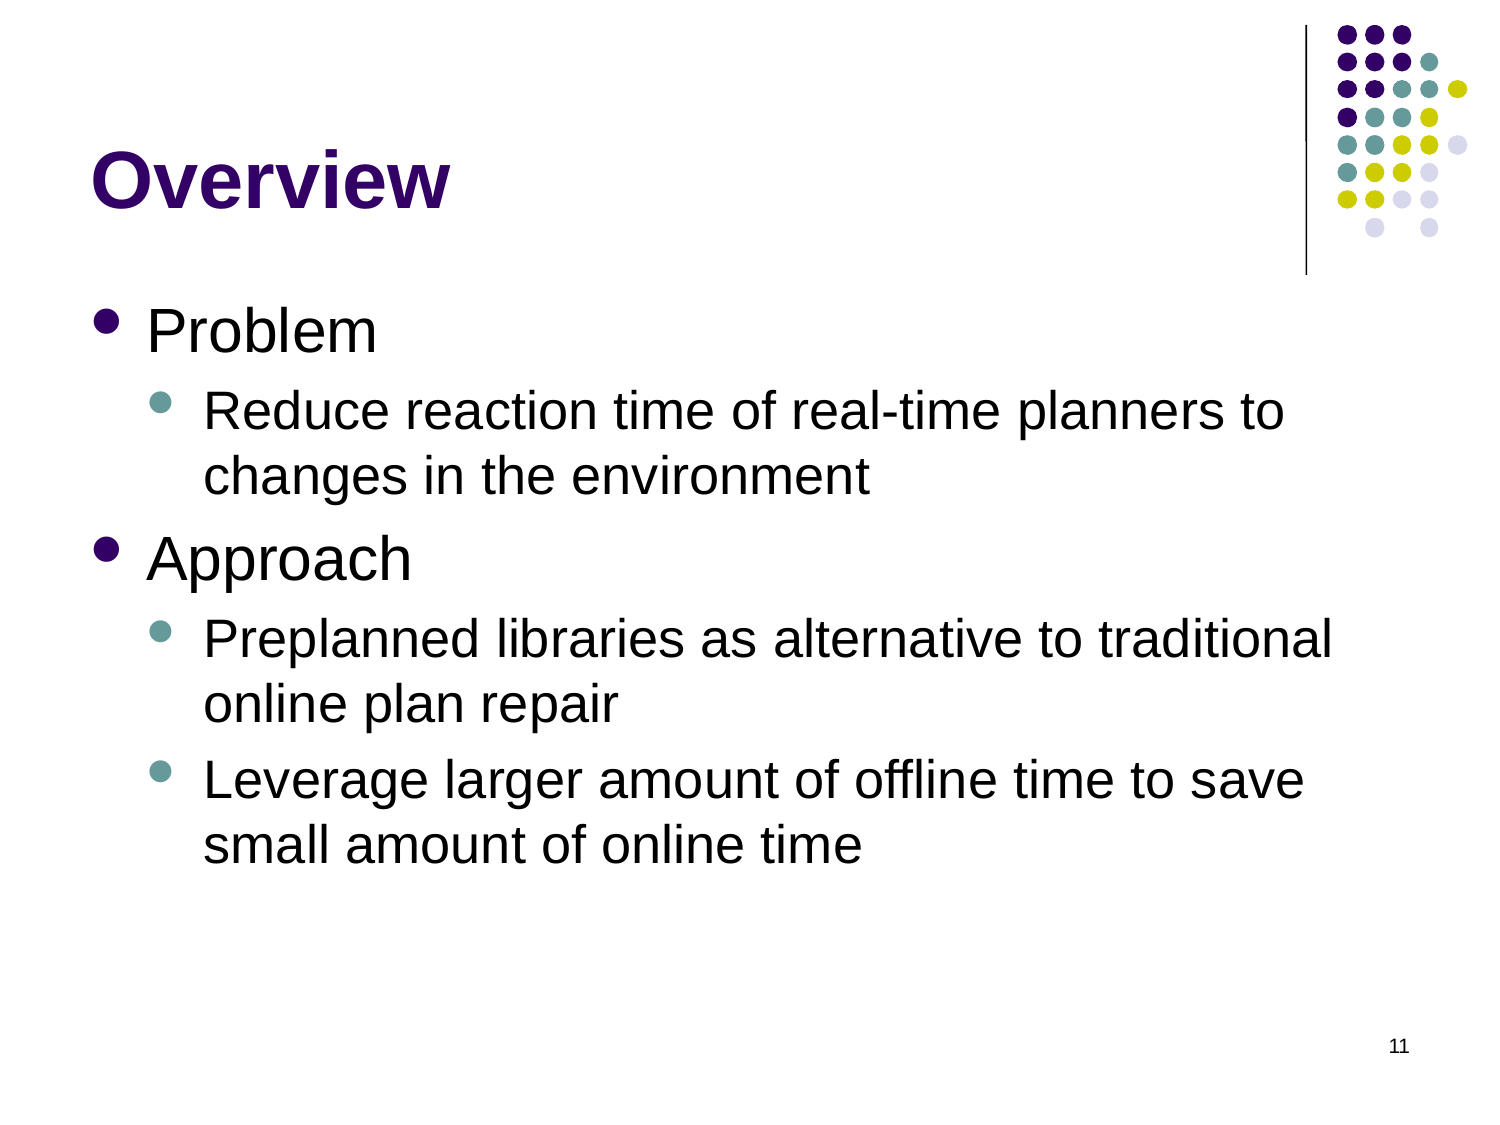

# Overview
Problem
Reduce reaction time of real-time planners to changes in the environment
Approach
Preplanned libraries as alternative to traditional online plan repair
Leverage larger amount of offline time to save small amount of online time
11